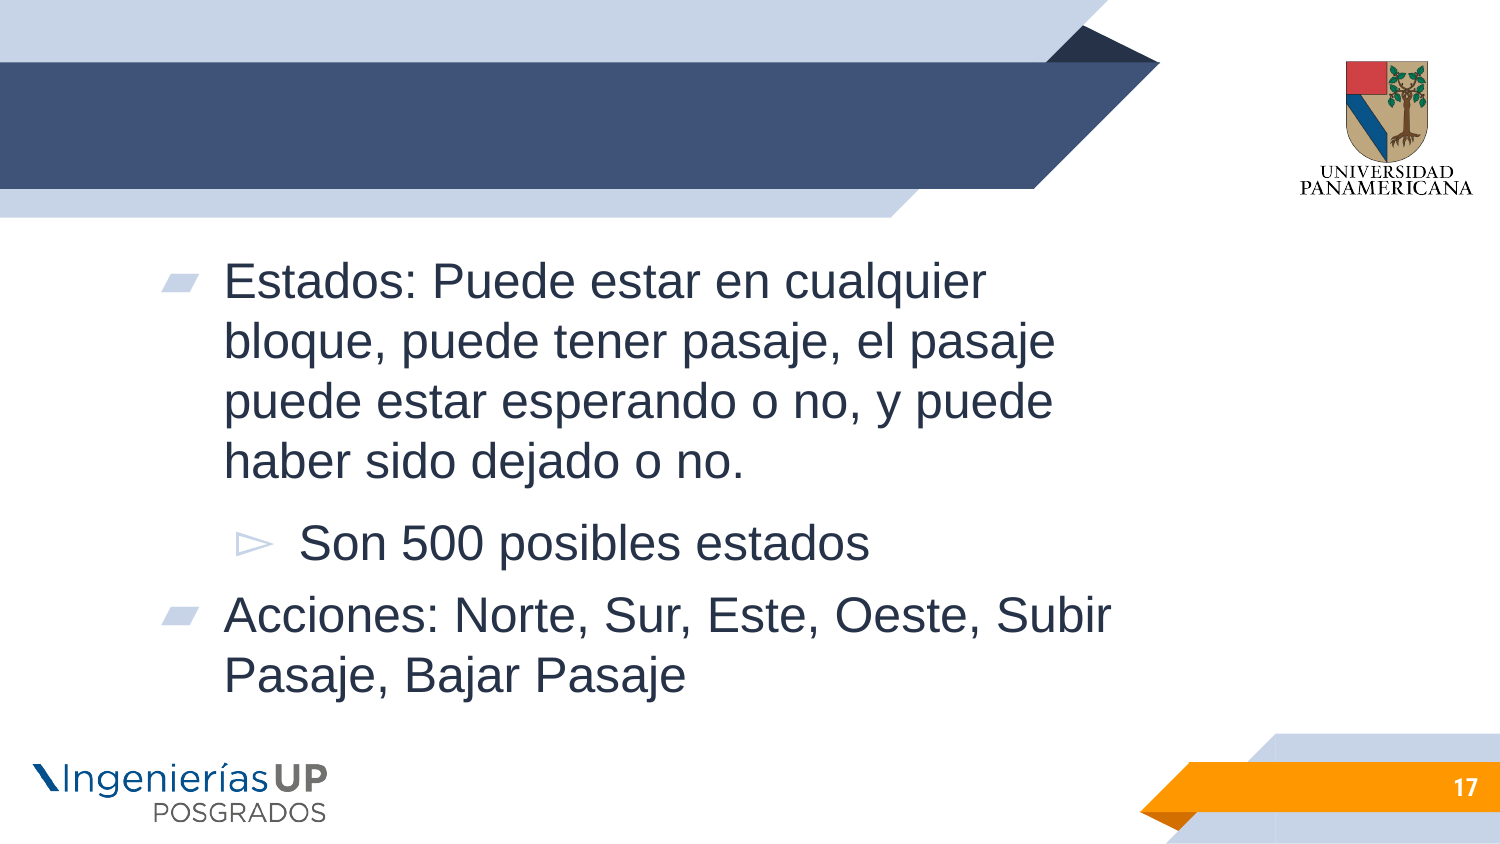

#
Estados: Puede estar en cualquier bloque, puede tener pasaje, el pasaje puede estar esperando o no, y puede haber sido dejado o no.
Son 500 posibles estados
Acciones: Norte, Sur, Este, Oeste, Subir Pasaje, Bajar Pasaje
17